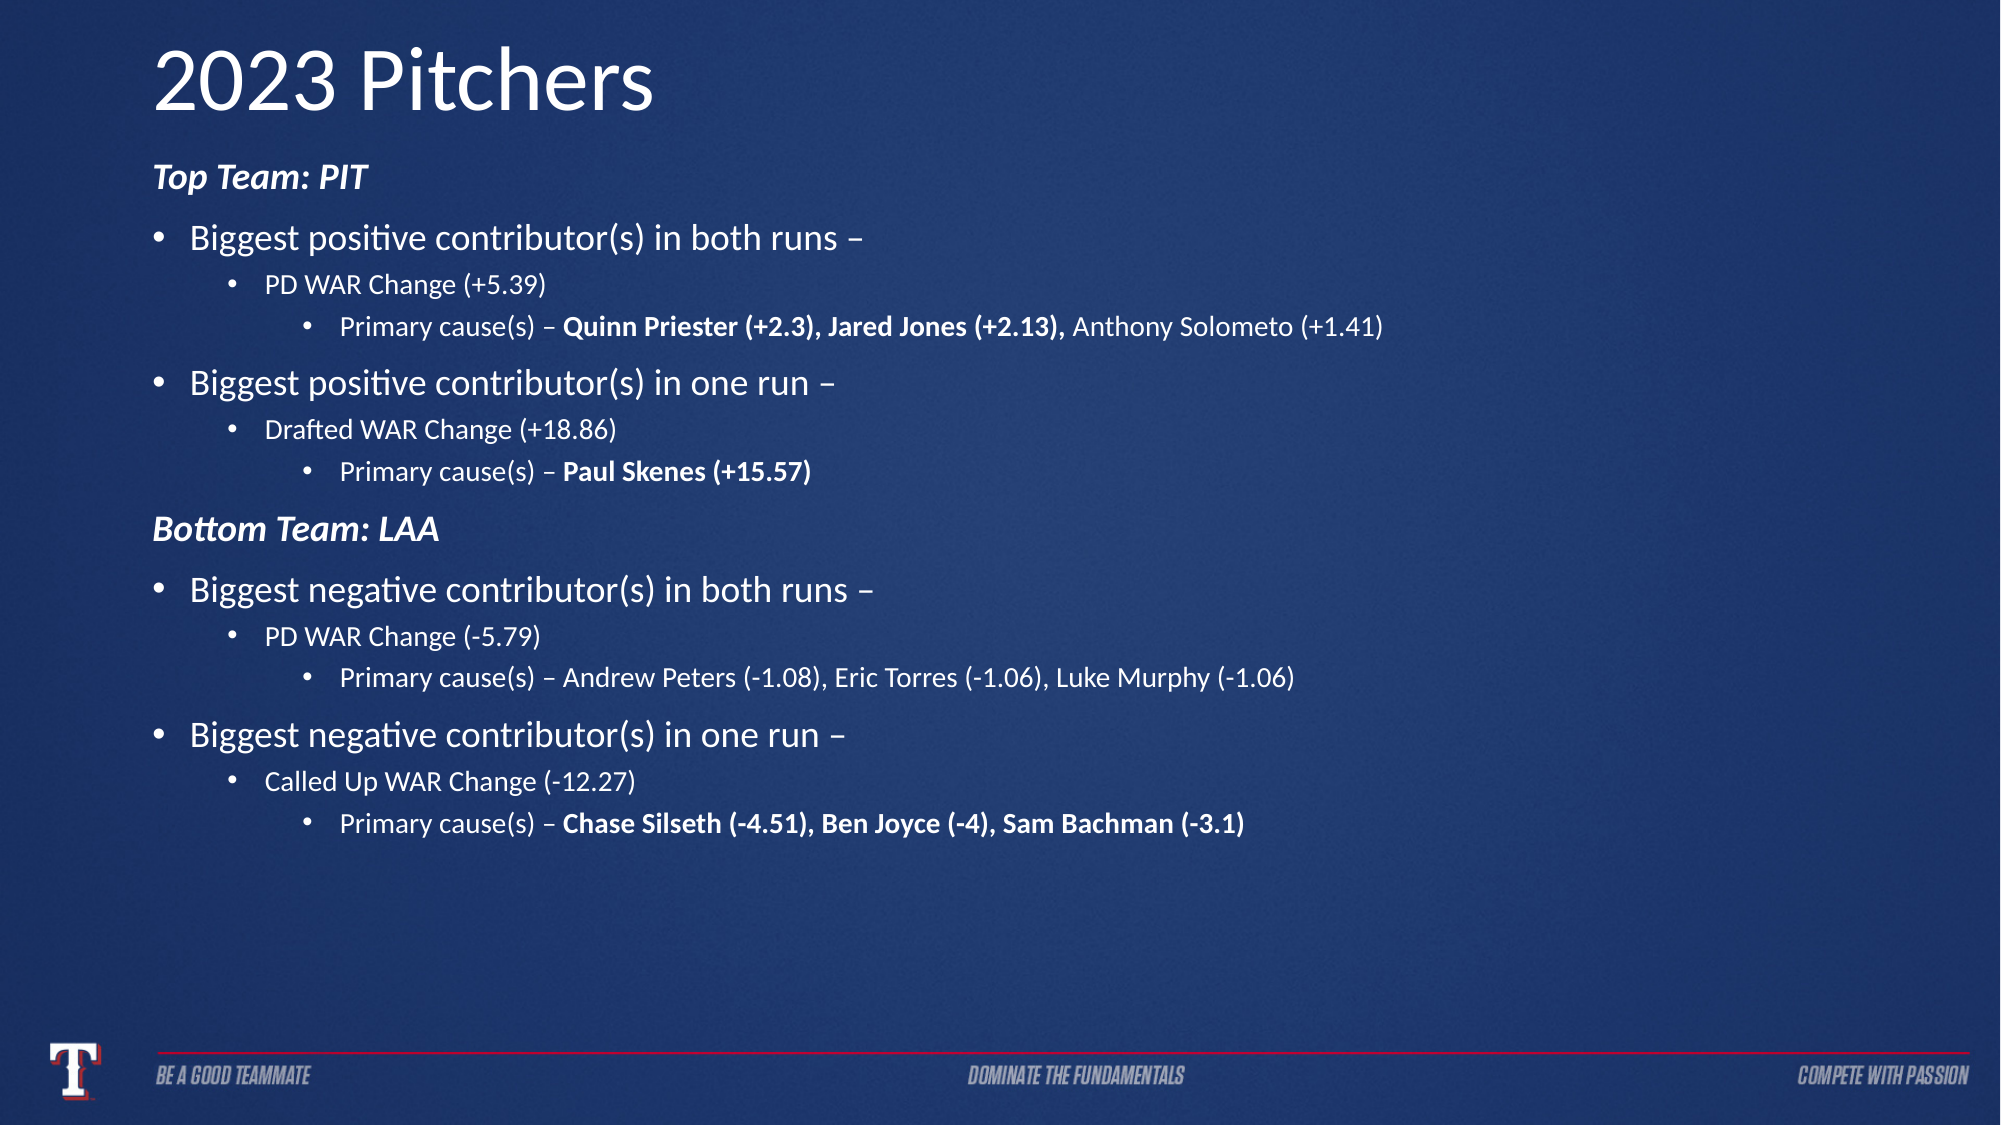

# 2023 Pitchers
Top Team: PIT
Biggest positive contributor(s) in both runs –
PD WAR Change (+5.39)
Primary cause(s) – Quinn Priester (+2.3), Jared Jones (+2.13), Anthony Solometo (+1.41)
Biggest positive contributor(s) in one run –
Drafted WAR Change (+18.86)
Primary cause(s) – Paul Skenes (+15.57)
Bottom Team: LAA
Biggest negative contributor(s) in both runs –
PD WAR Change (-5.79)
Primary cause(s) – Andrew Peters (-1.08), Eric Torres (-1.06), Luke Murphy (-1.06)
Biggest negative contributor(s) in one run –
Called Up WAR Change (-12.27)
Primary cause(s) – Chase Silseth (-4.51), Ben Joyce (-4), Sam Bachman (-3.1)